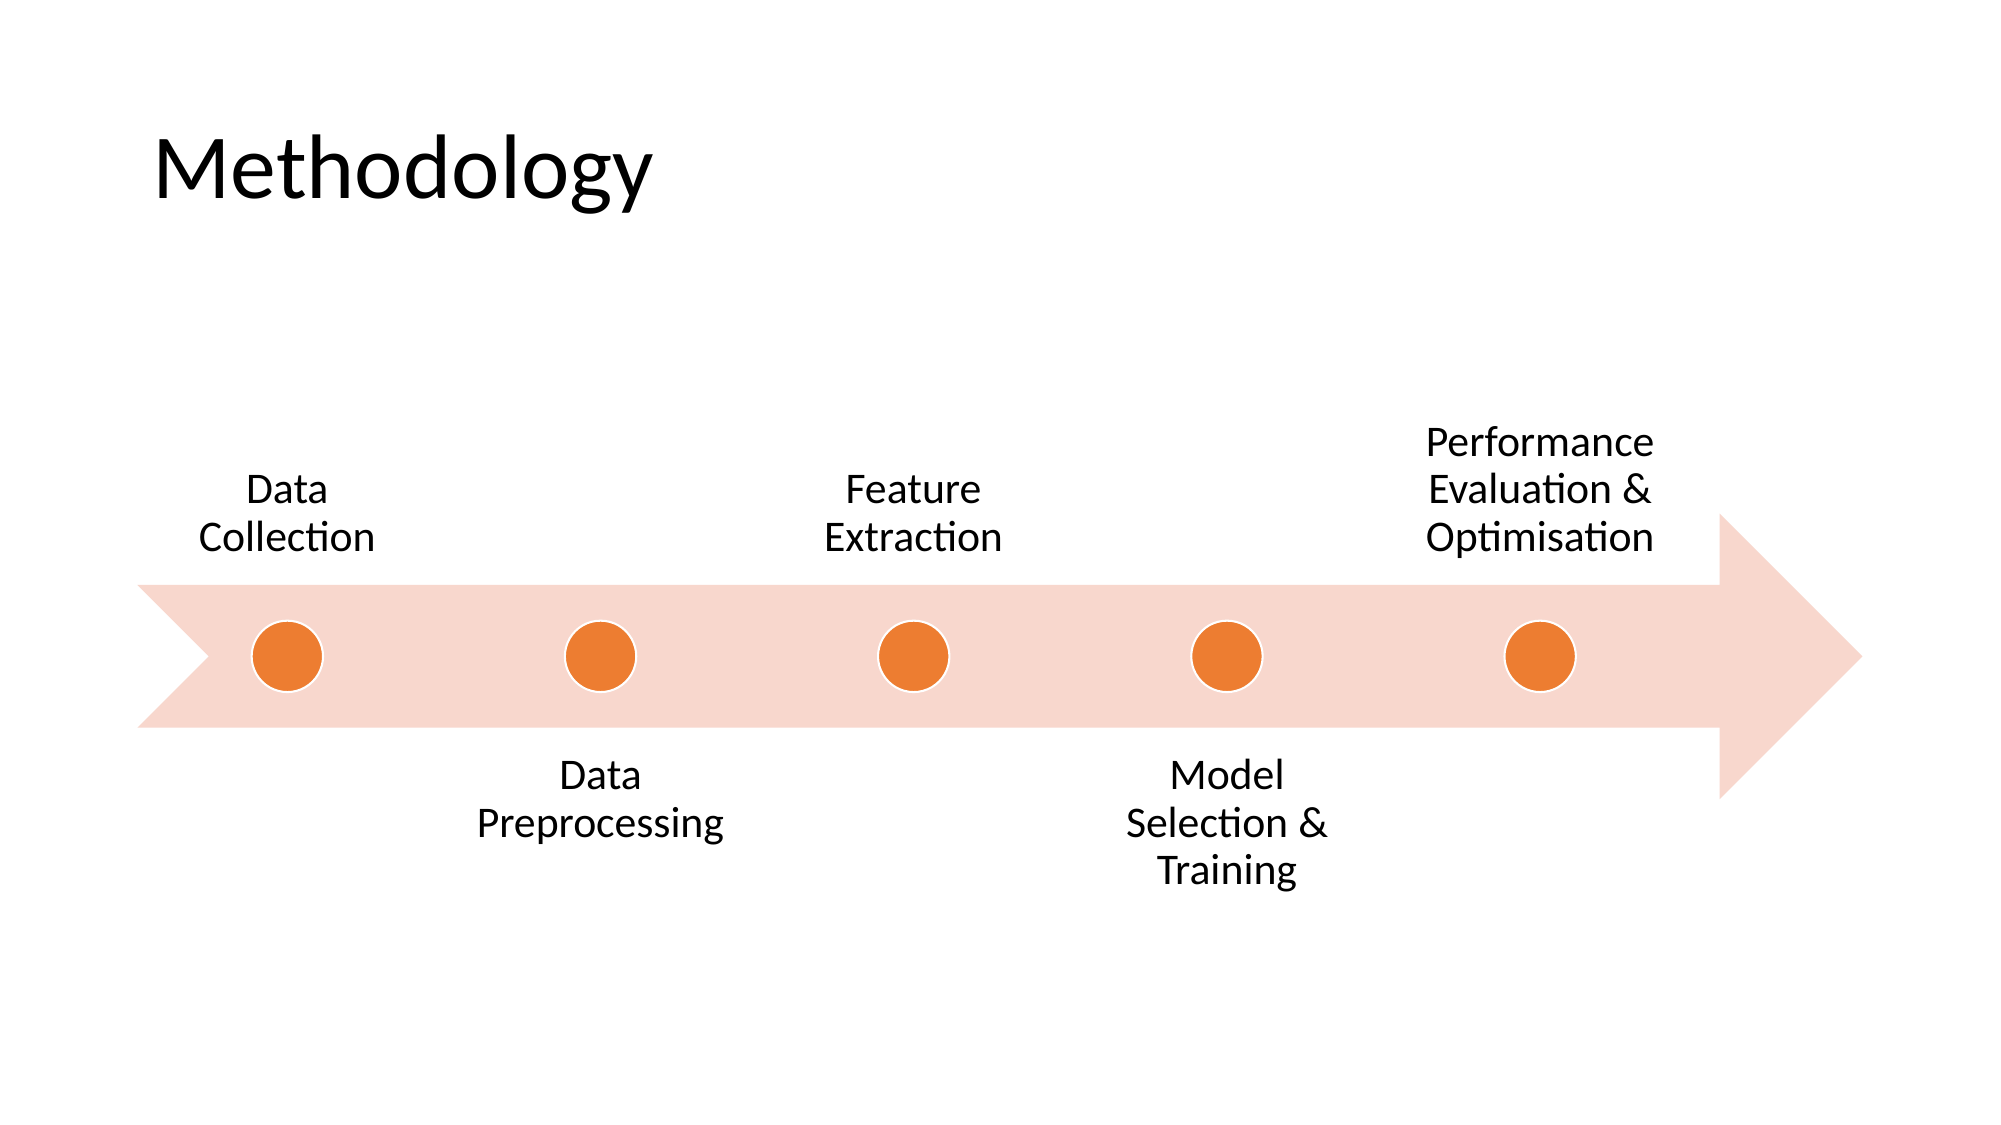

# Methodology
Data Collection
Data Preprocessing
Feature Extraction
Model Selection & Training
Performance Evaluation & Optimisation